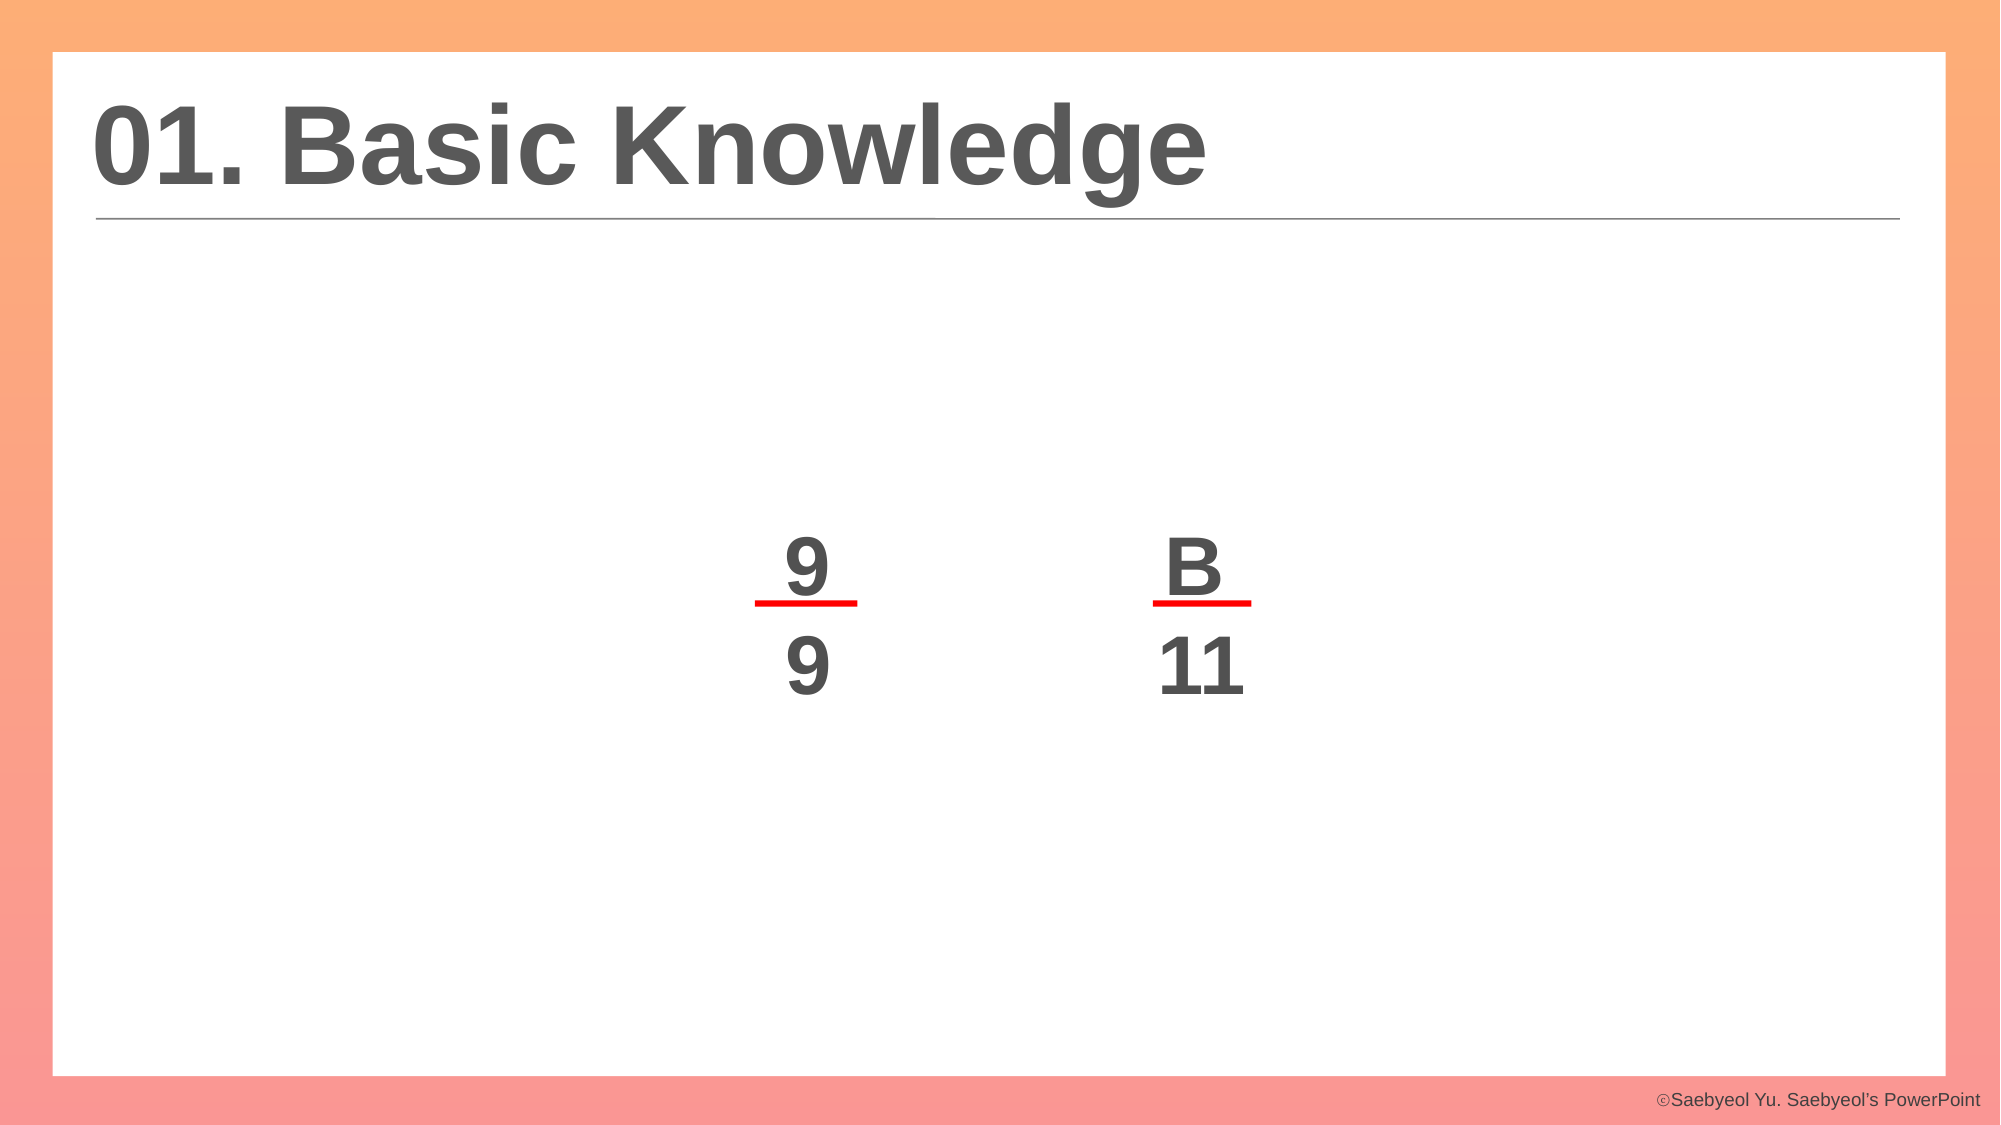

01. Basic Knowledge
9
B

9
11